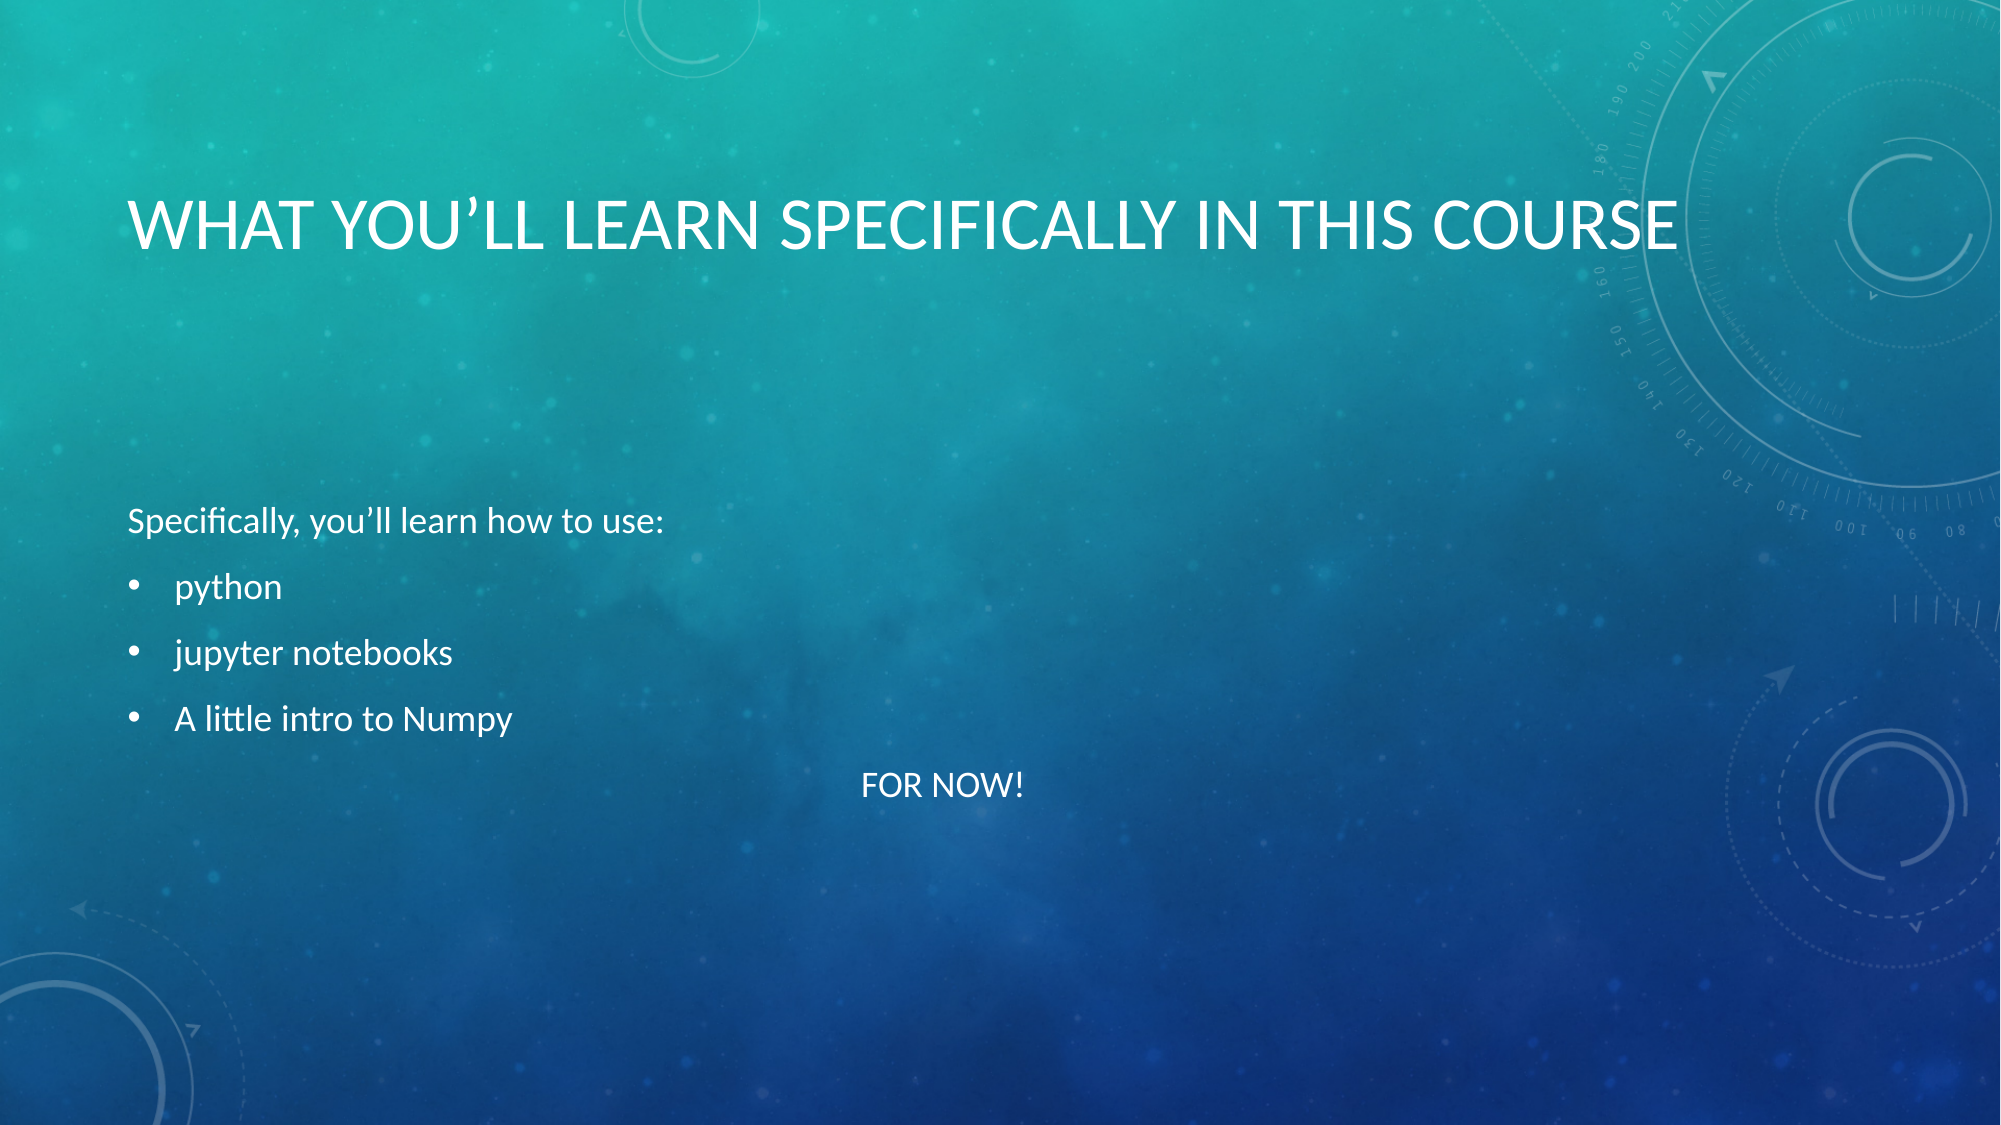

# WHAT YOU’LL LEARN SPECIFICALLY IN THIS COURSE
Specifically, you’ll learn how to use:
python
jupyter notebooks
A little intro to Numpy
FOR NOW!